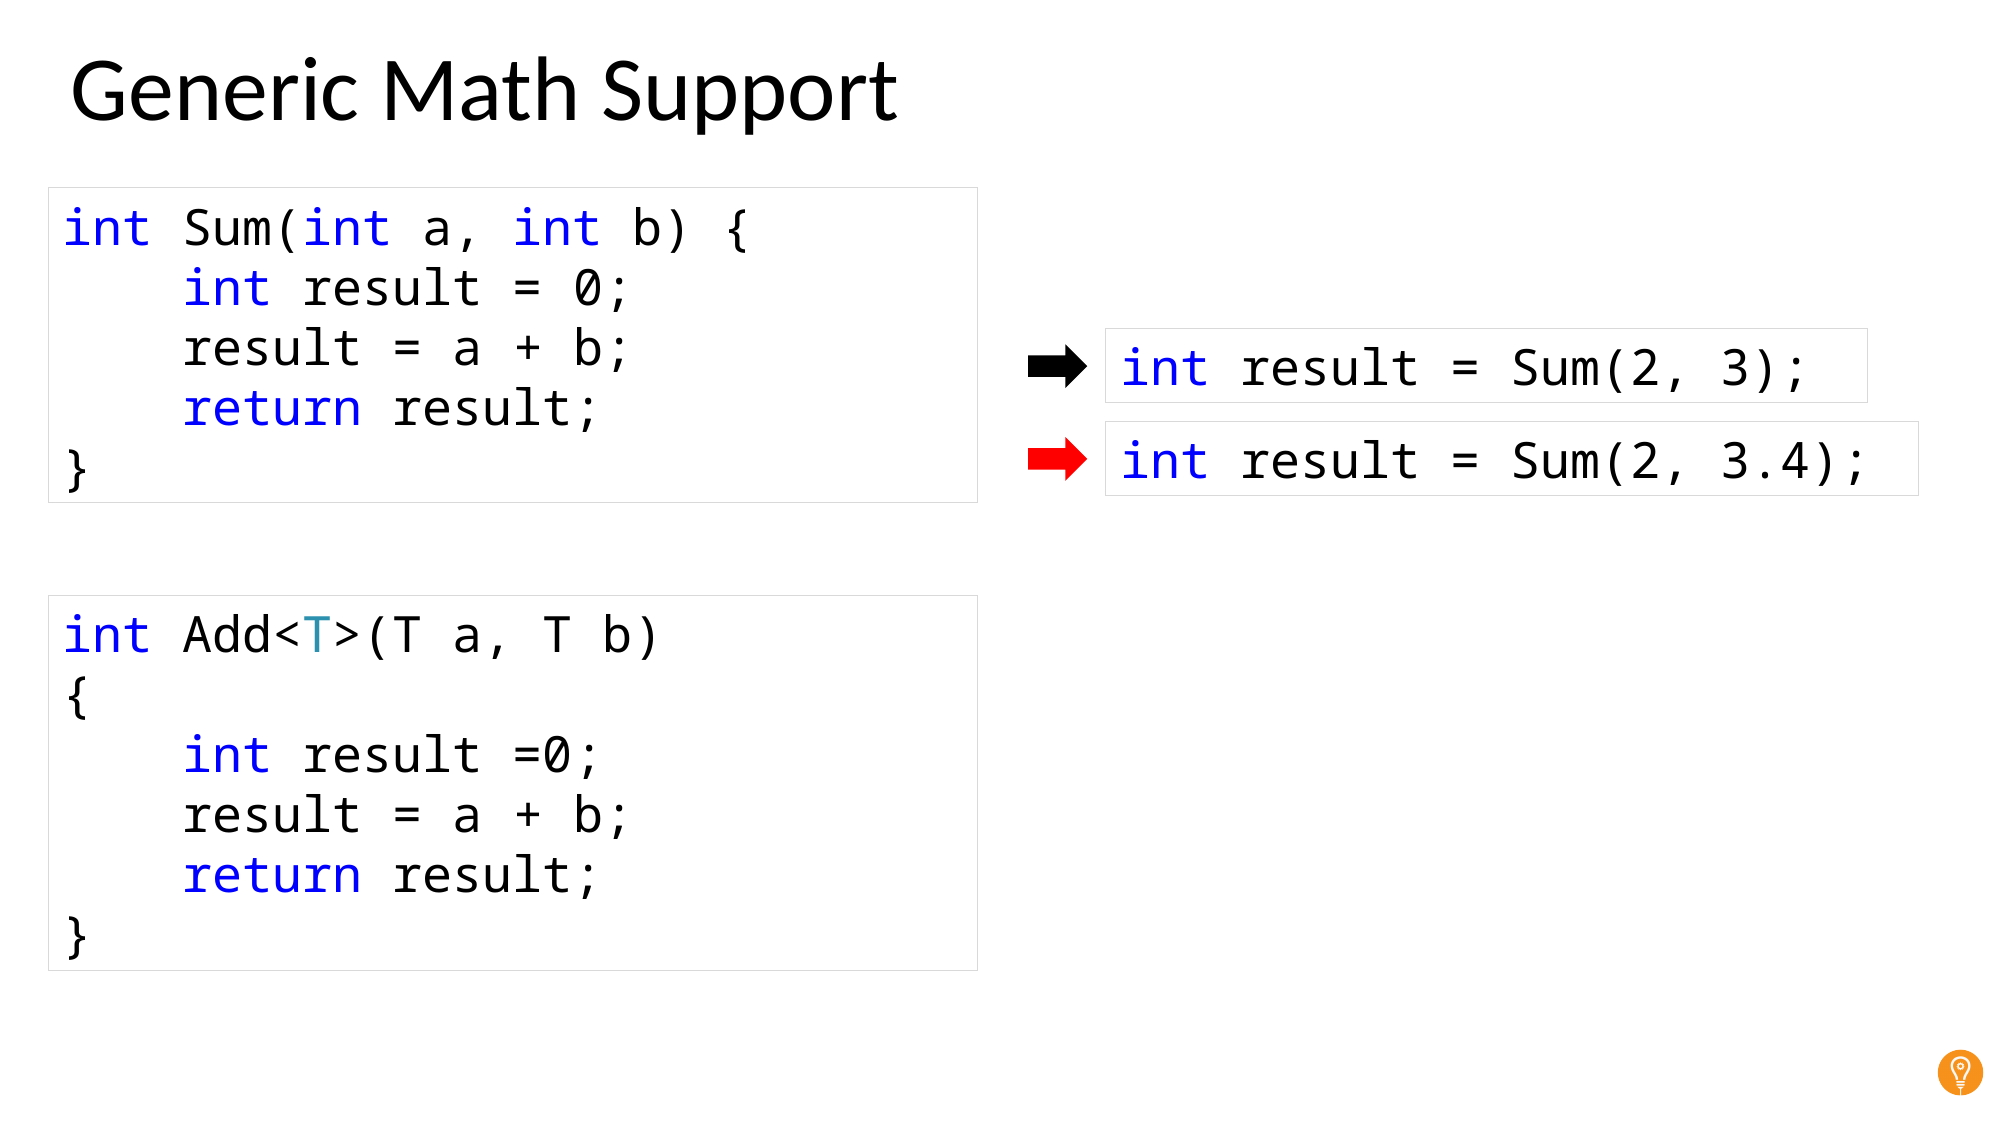

# Generic Math Support
int Sum(int a, int b) {
    int result = 0;
    result = a + b;
    return result;
}
int result = Sum(2, 3);

int result = Sum(2, 3.4);

int Add<T>(T a, T b)
{
    int result =0;
    result = a + b;
    return result;
}